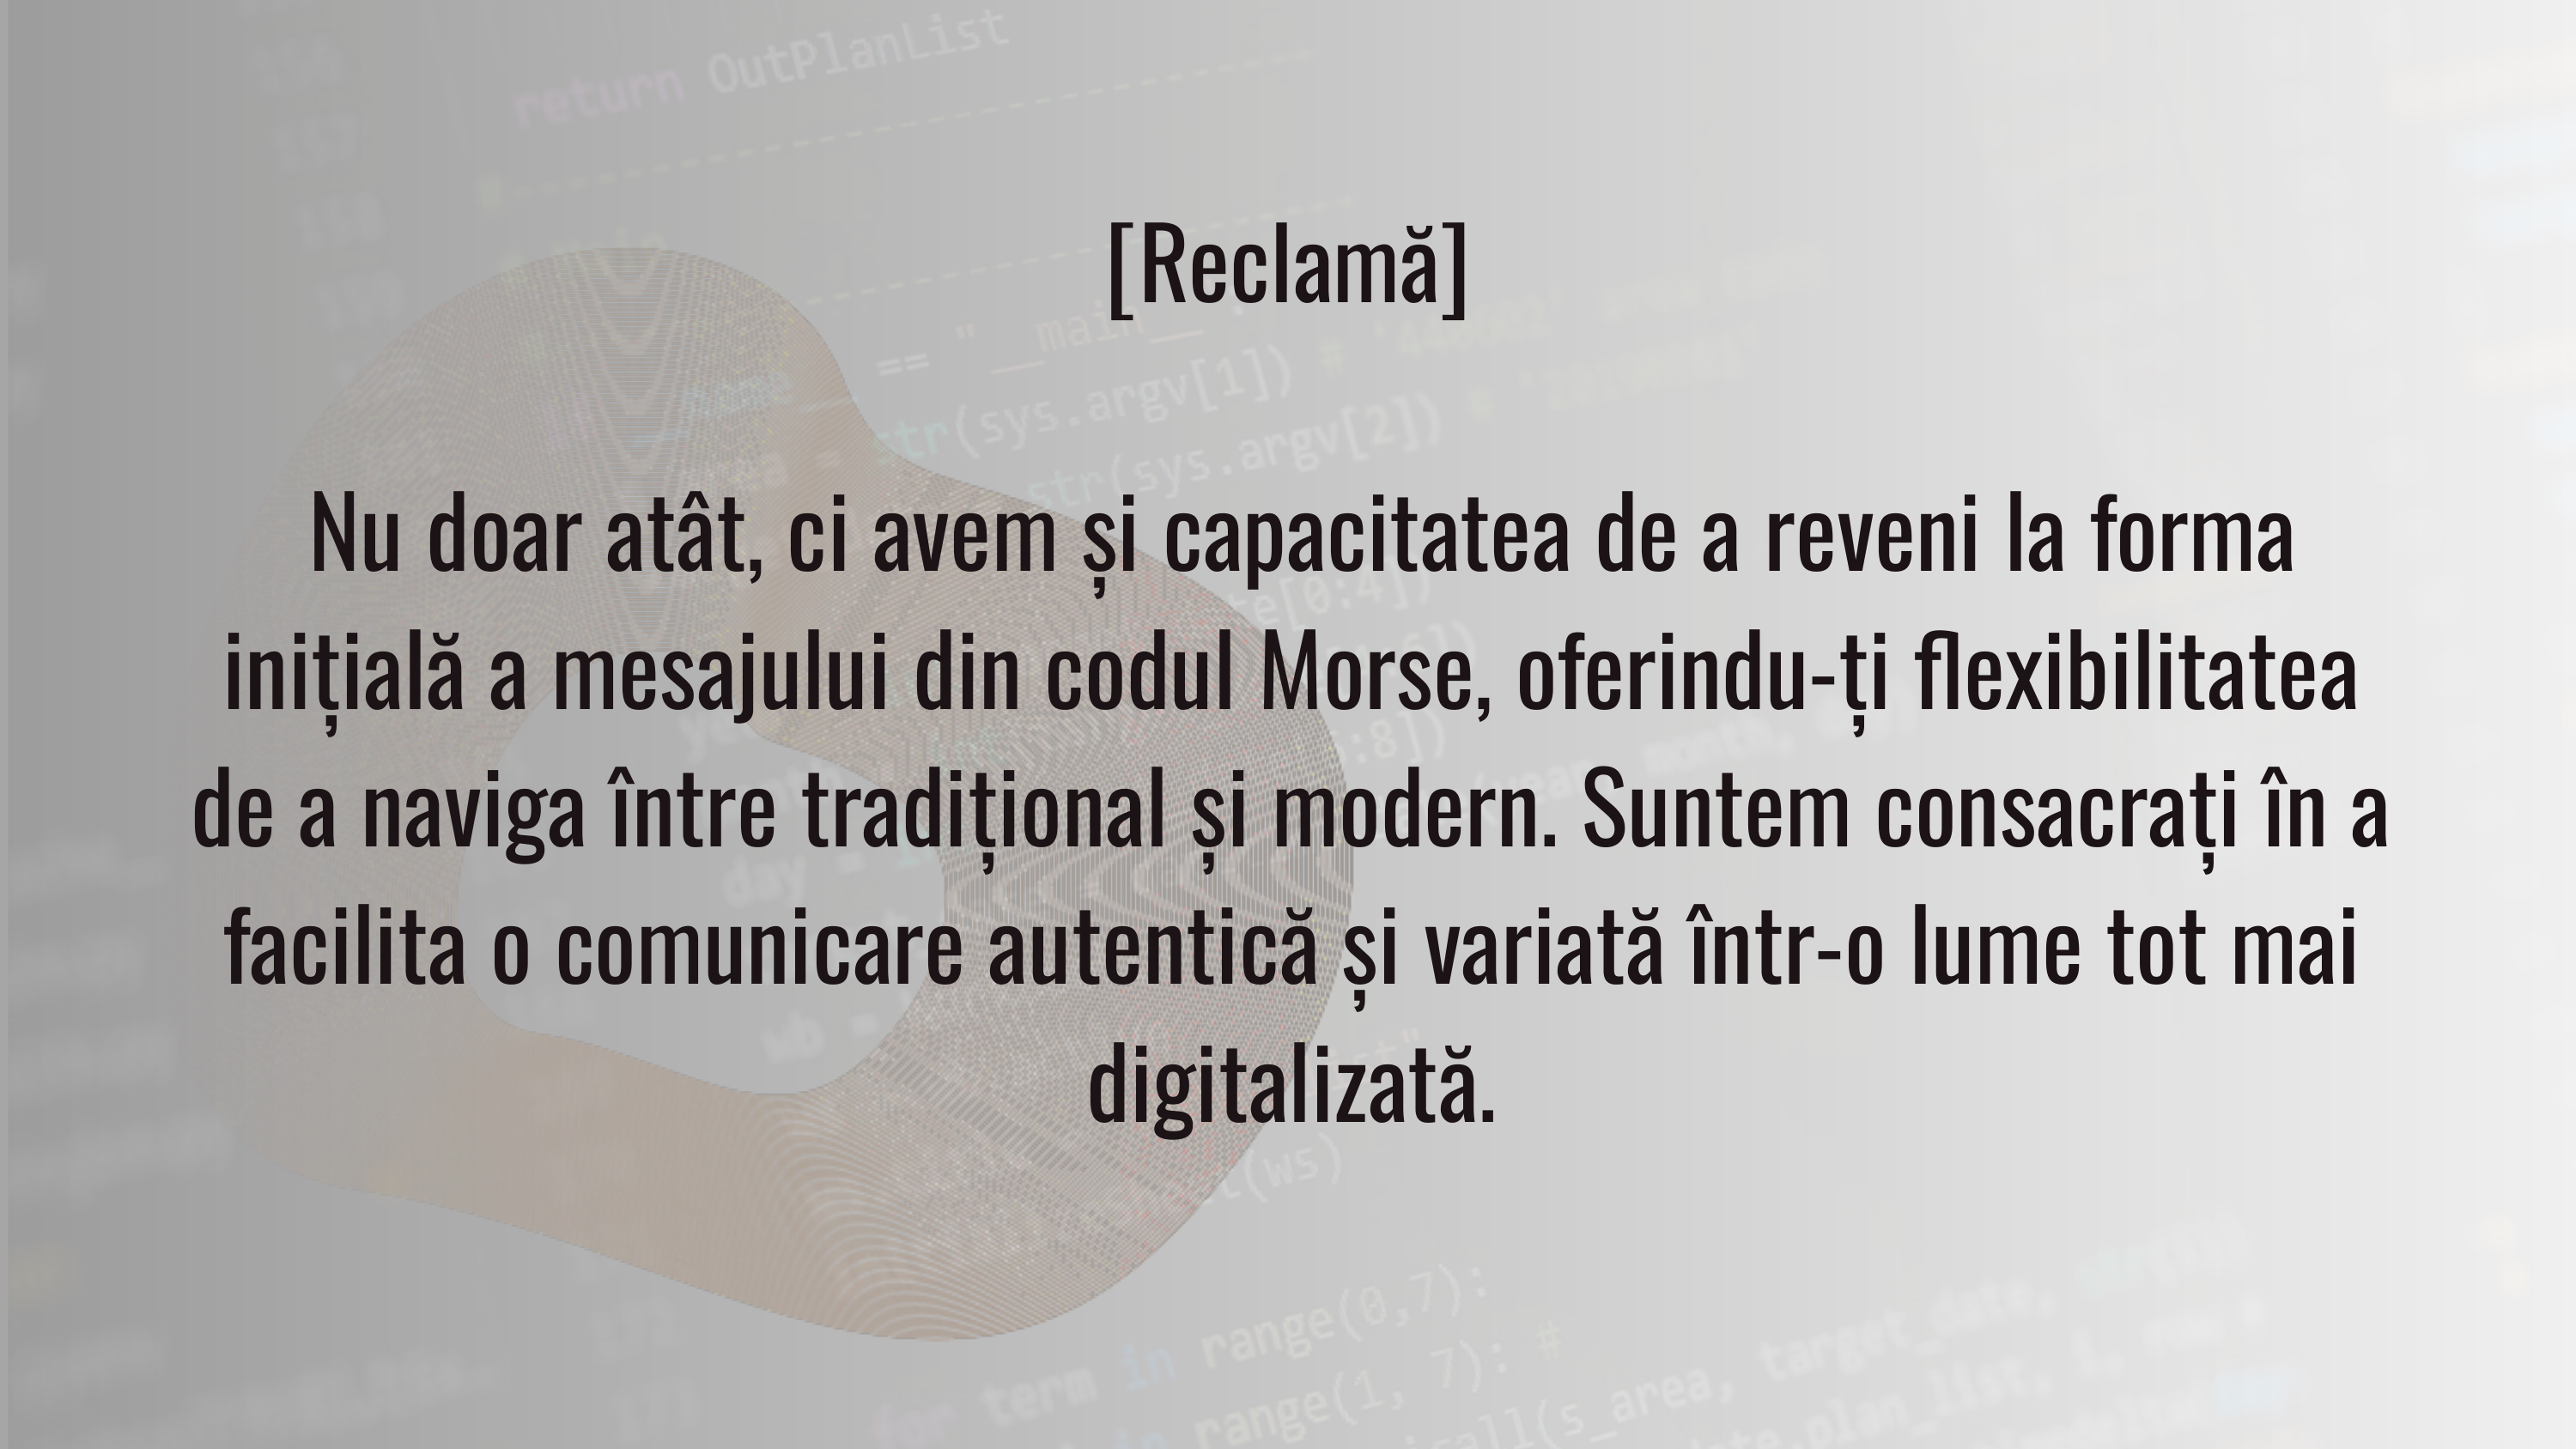

[Reclamă]

 Nu doar atât, ci avem și capacitatea de a reveni la forma inițială a mesajului din codul Morse, oferindu-ți flexibilitatea de a naviga între tradițional și modern. Suntem consacrați în a facilita o comunicare autentică și variată într-o lume tot mai digitalizată.